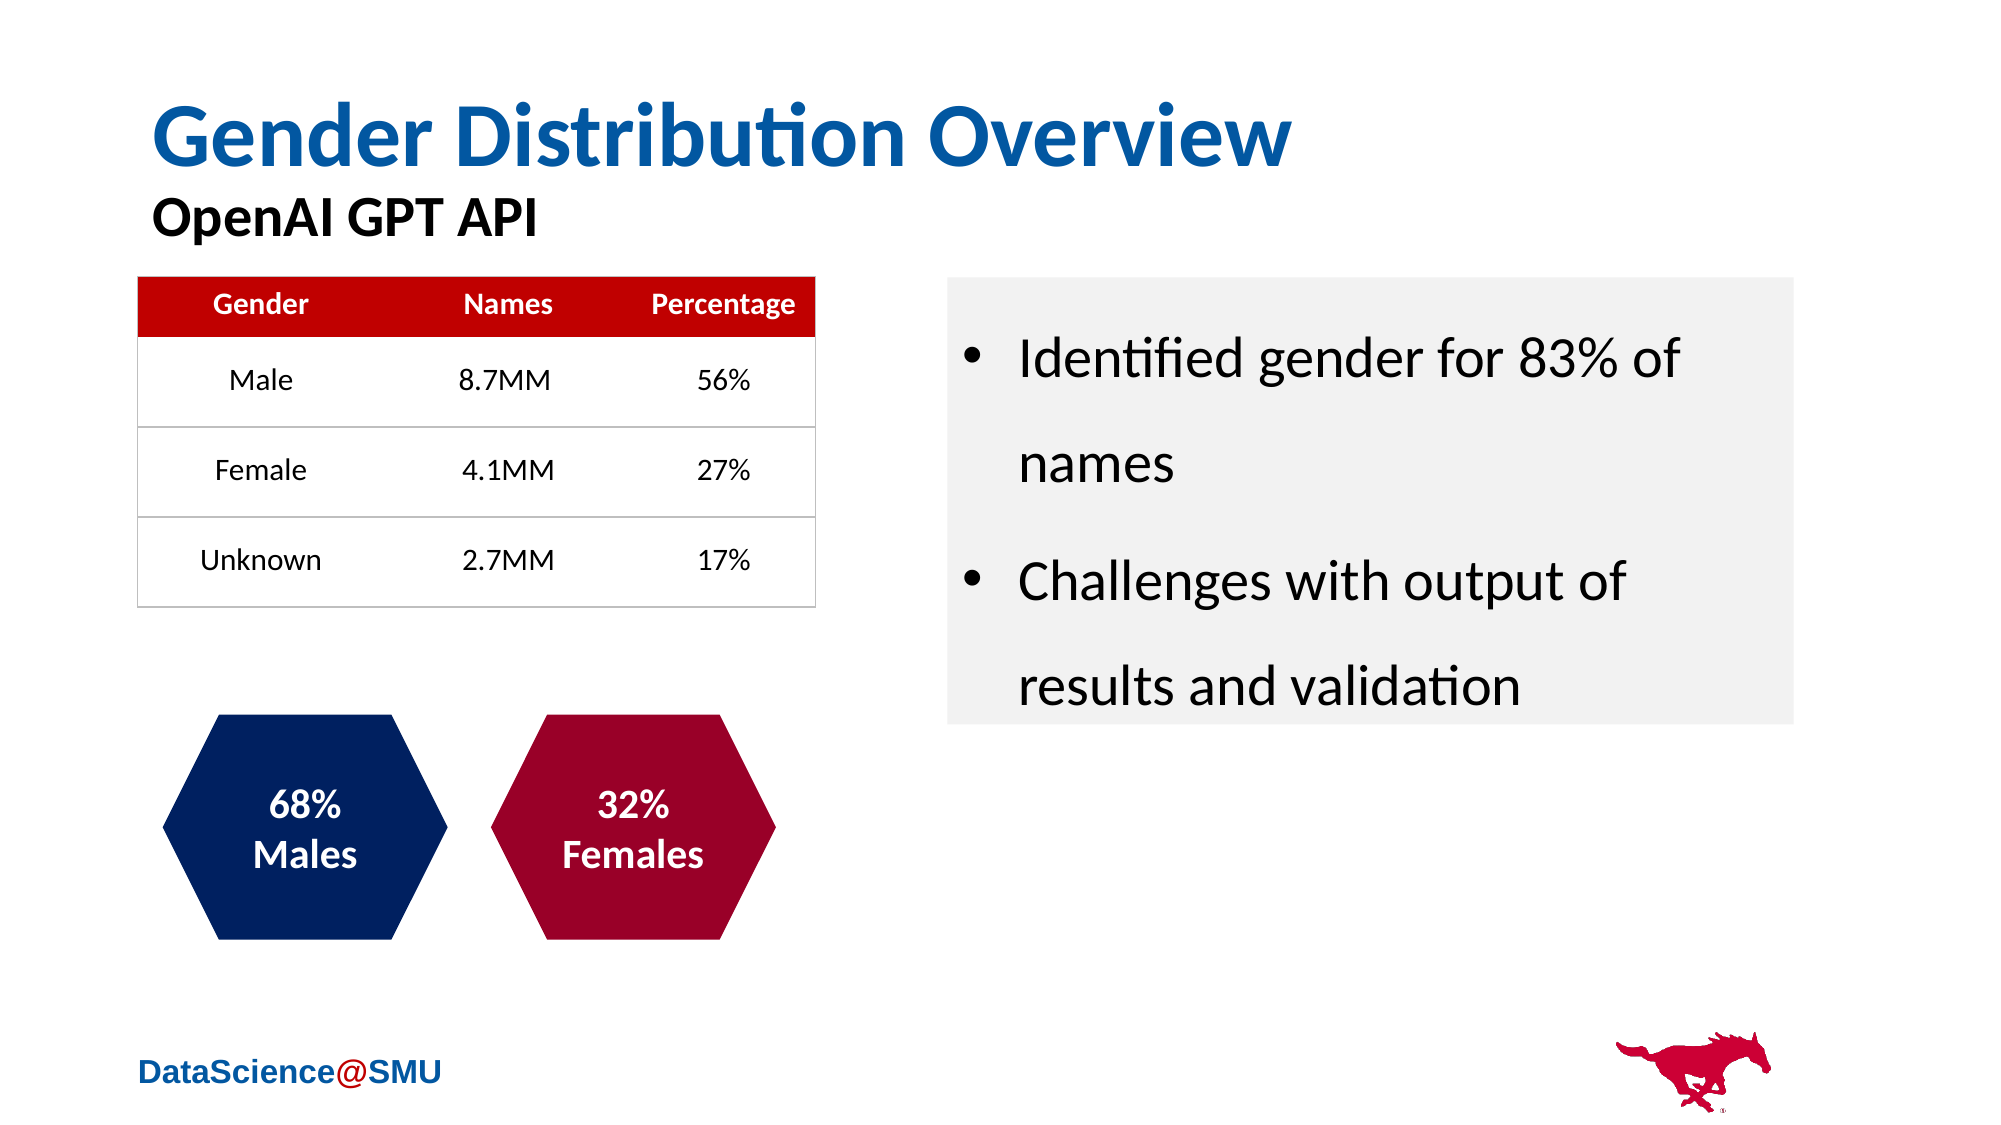

# Gender Distribution Overview OpenAI GPT API
| Gender | Names | Percentage |
| --- | --- | --- |
| Male | 8.7MM | 56% |
| Female | 4.1MM | 27% |
| Unknown | 2.7MM | 17% |
Identified gender for 83% of names
Challenges with output of results and validation
68%
Males
32%
Females